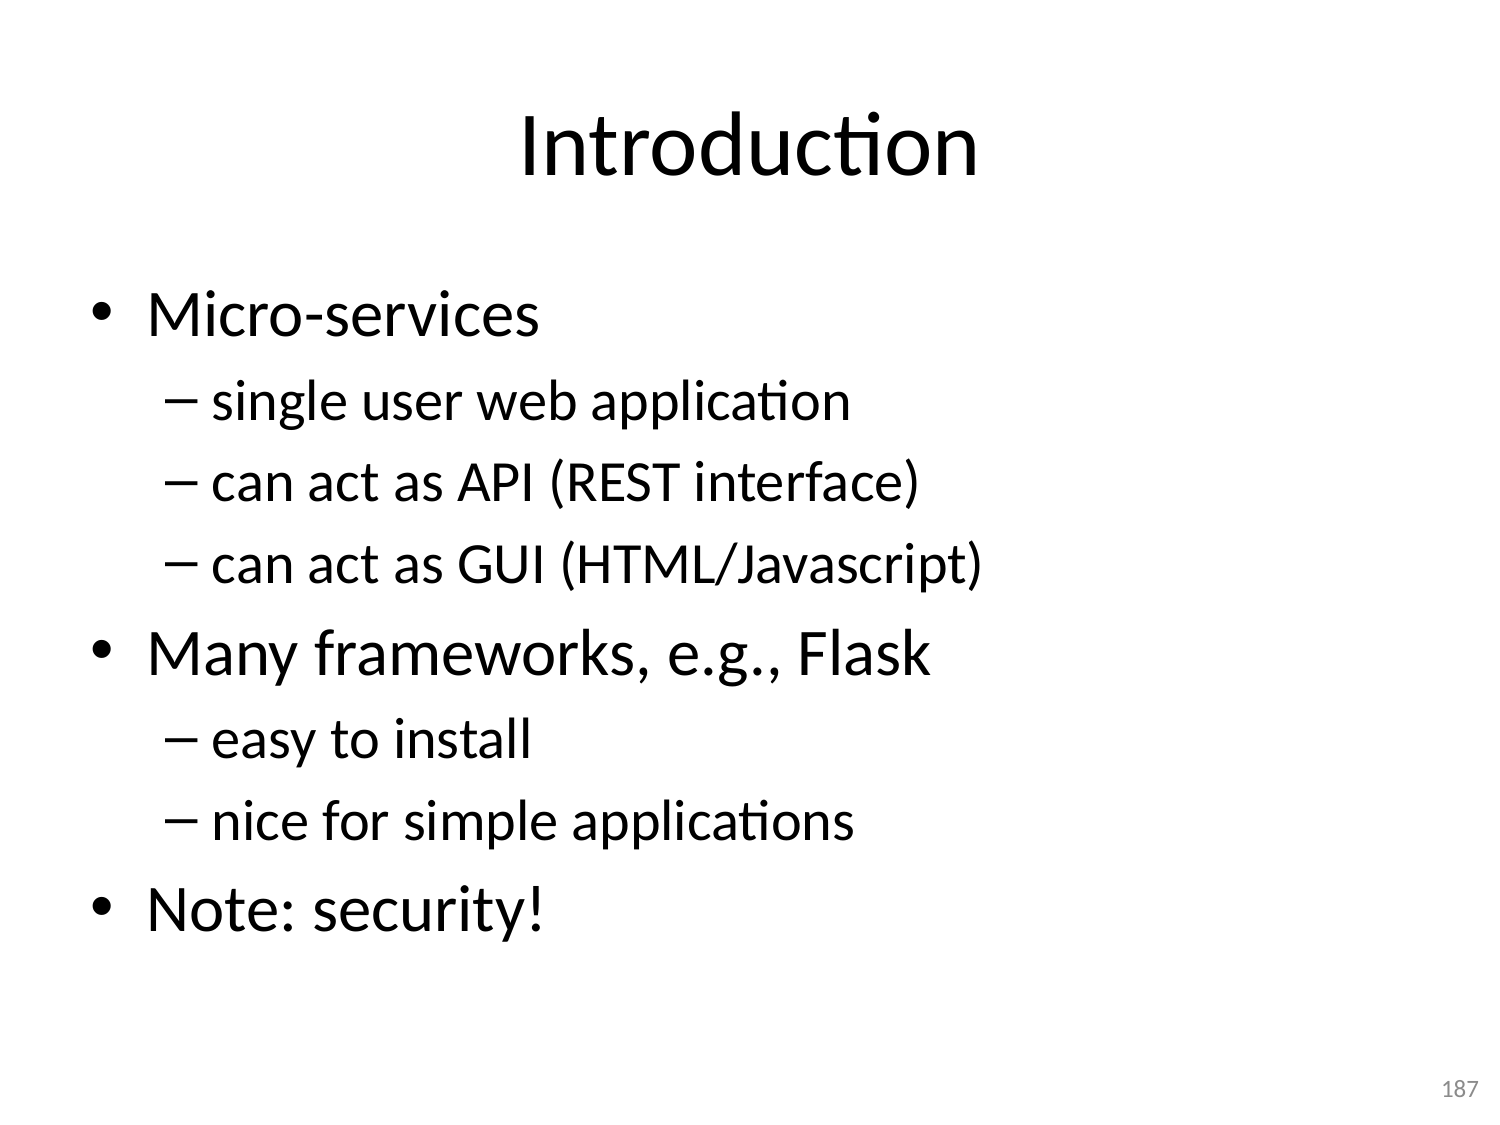

# Introduction
Micro-services
single user web application
can act as API (REST interface)
can act as GUI (HTML/Javascript)
Many frameworks, e.g., Flask
easy to install
nice for simple applications
Note: security!
187